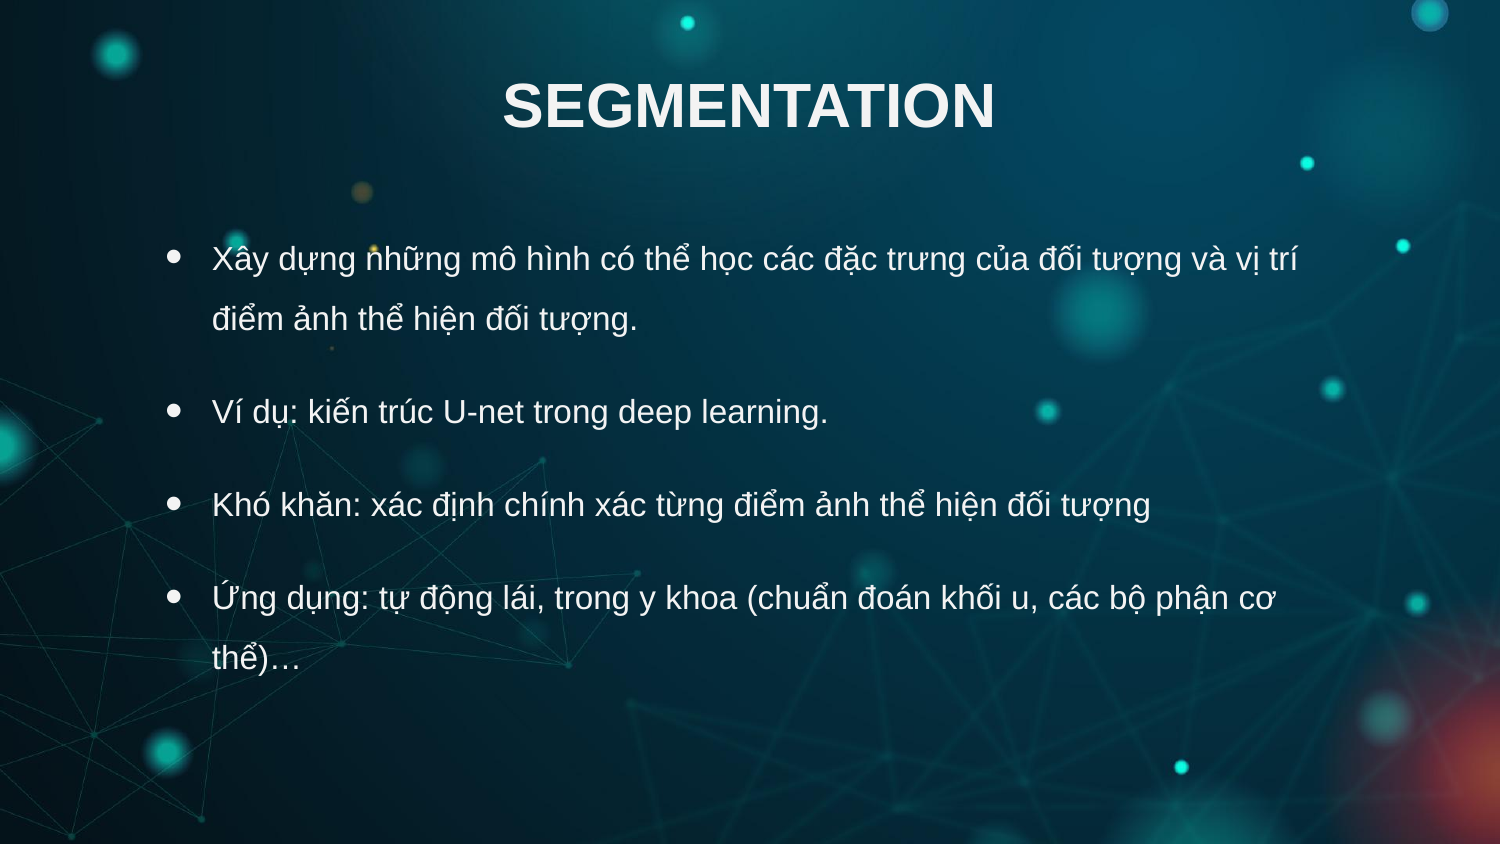

SEGMENTATION
Xây dựng những mô hình có thể học các đặc trưng của đối tượng và vị trí điểm ảnh thể hiện đối tượng.
Ví dụ: kiến trúc U-net trong deep learning.
Khó khăn: xác định chính xác từng điểm ảnh thể hiện đối tượng
Ứng dụng: tự động lái, trong y khoa (chuẩn đoán khối u, các bộ phận cơ thể)…